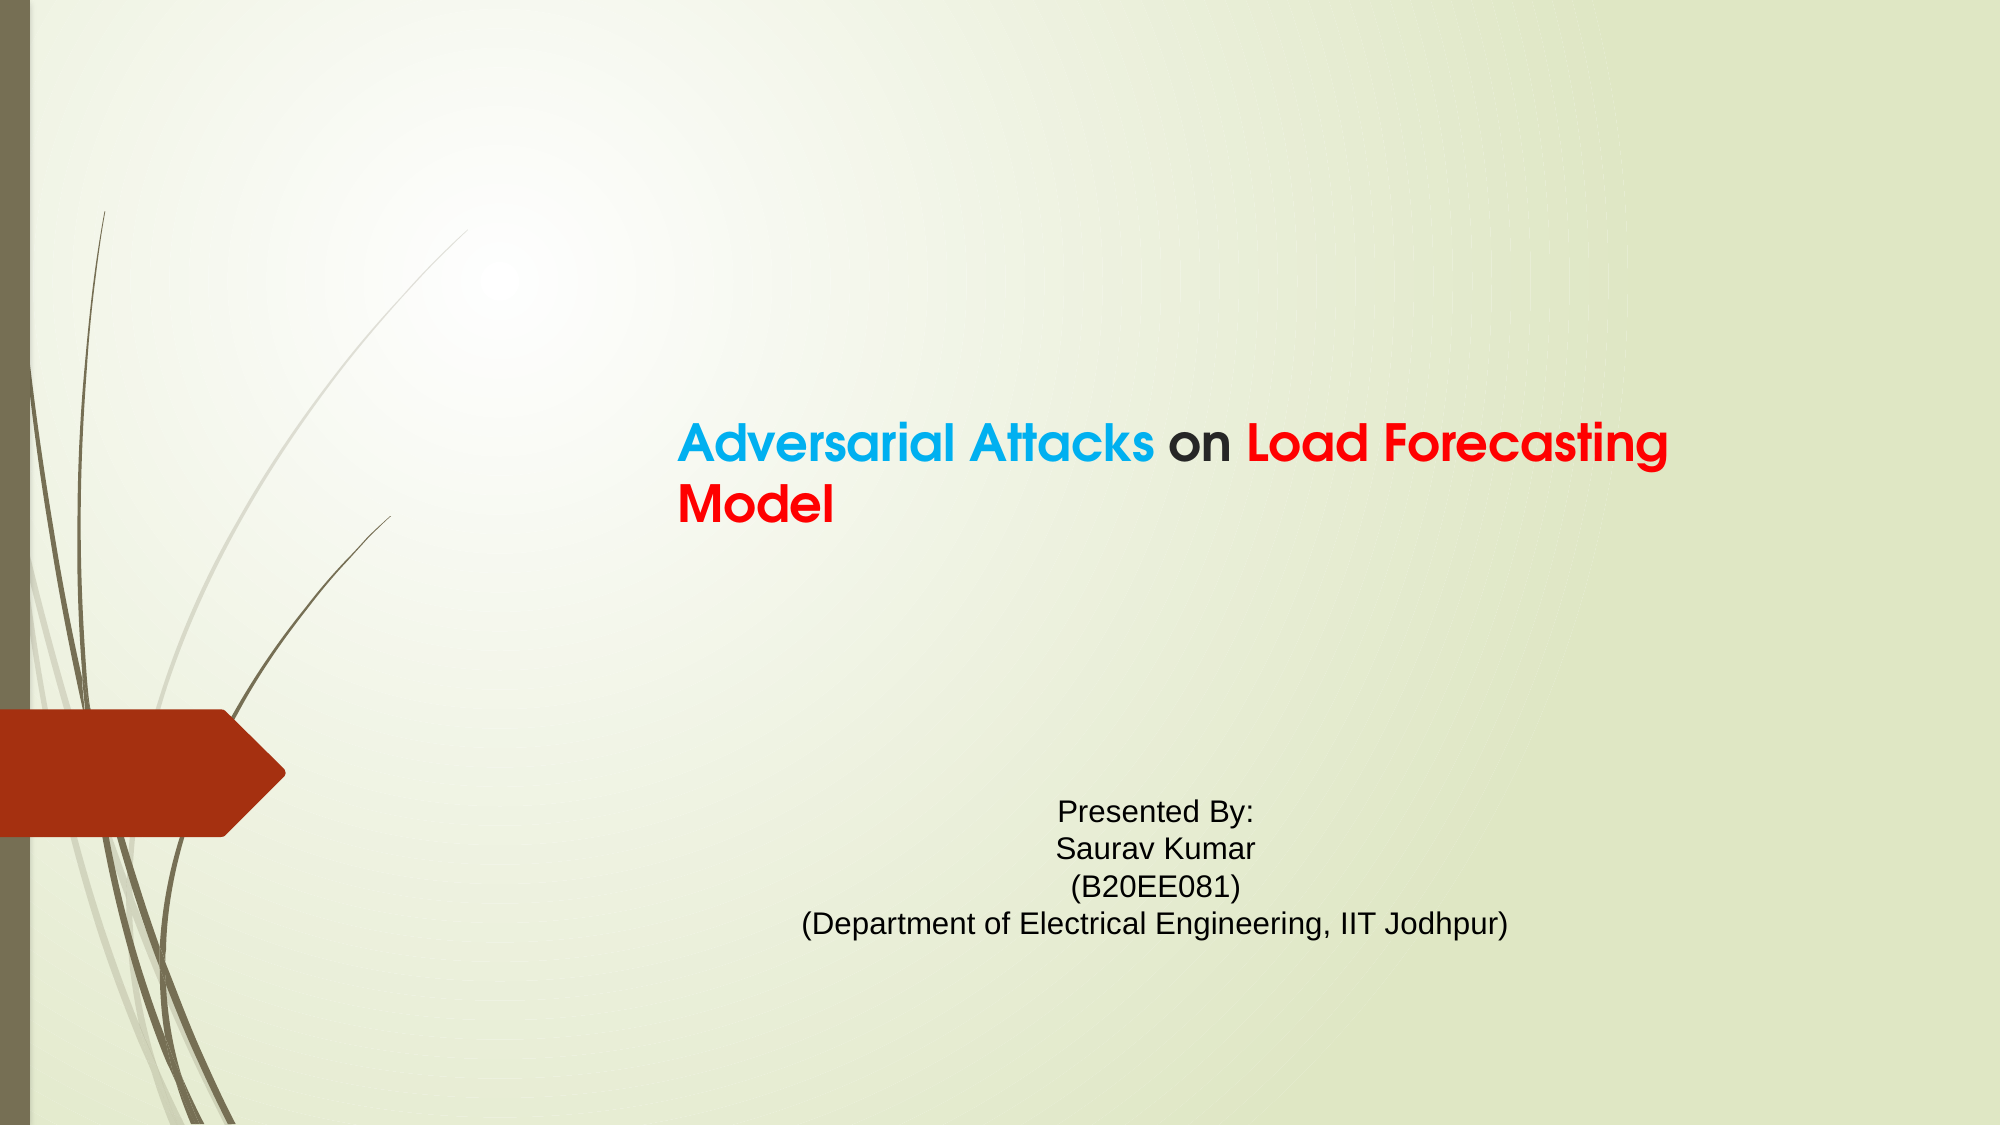

# Adversarial Attacks on Load Forecasting Model
Presented By:
Saurav Kumar
(B20EE081)
(Department of Electrical Engineering, IIT Jodhpur)